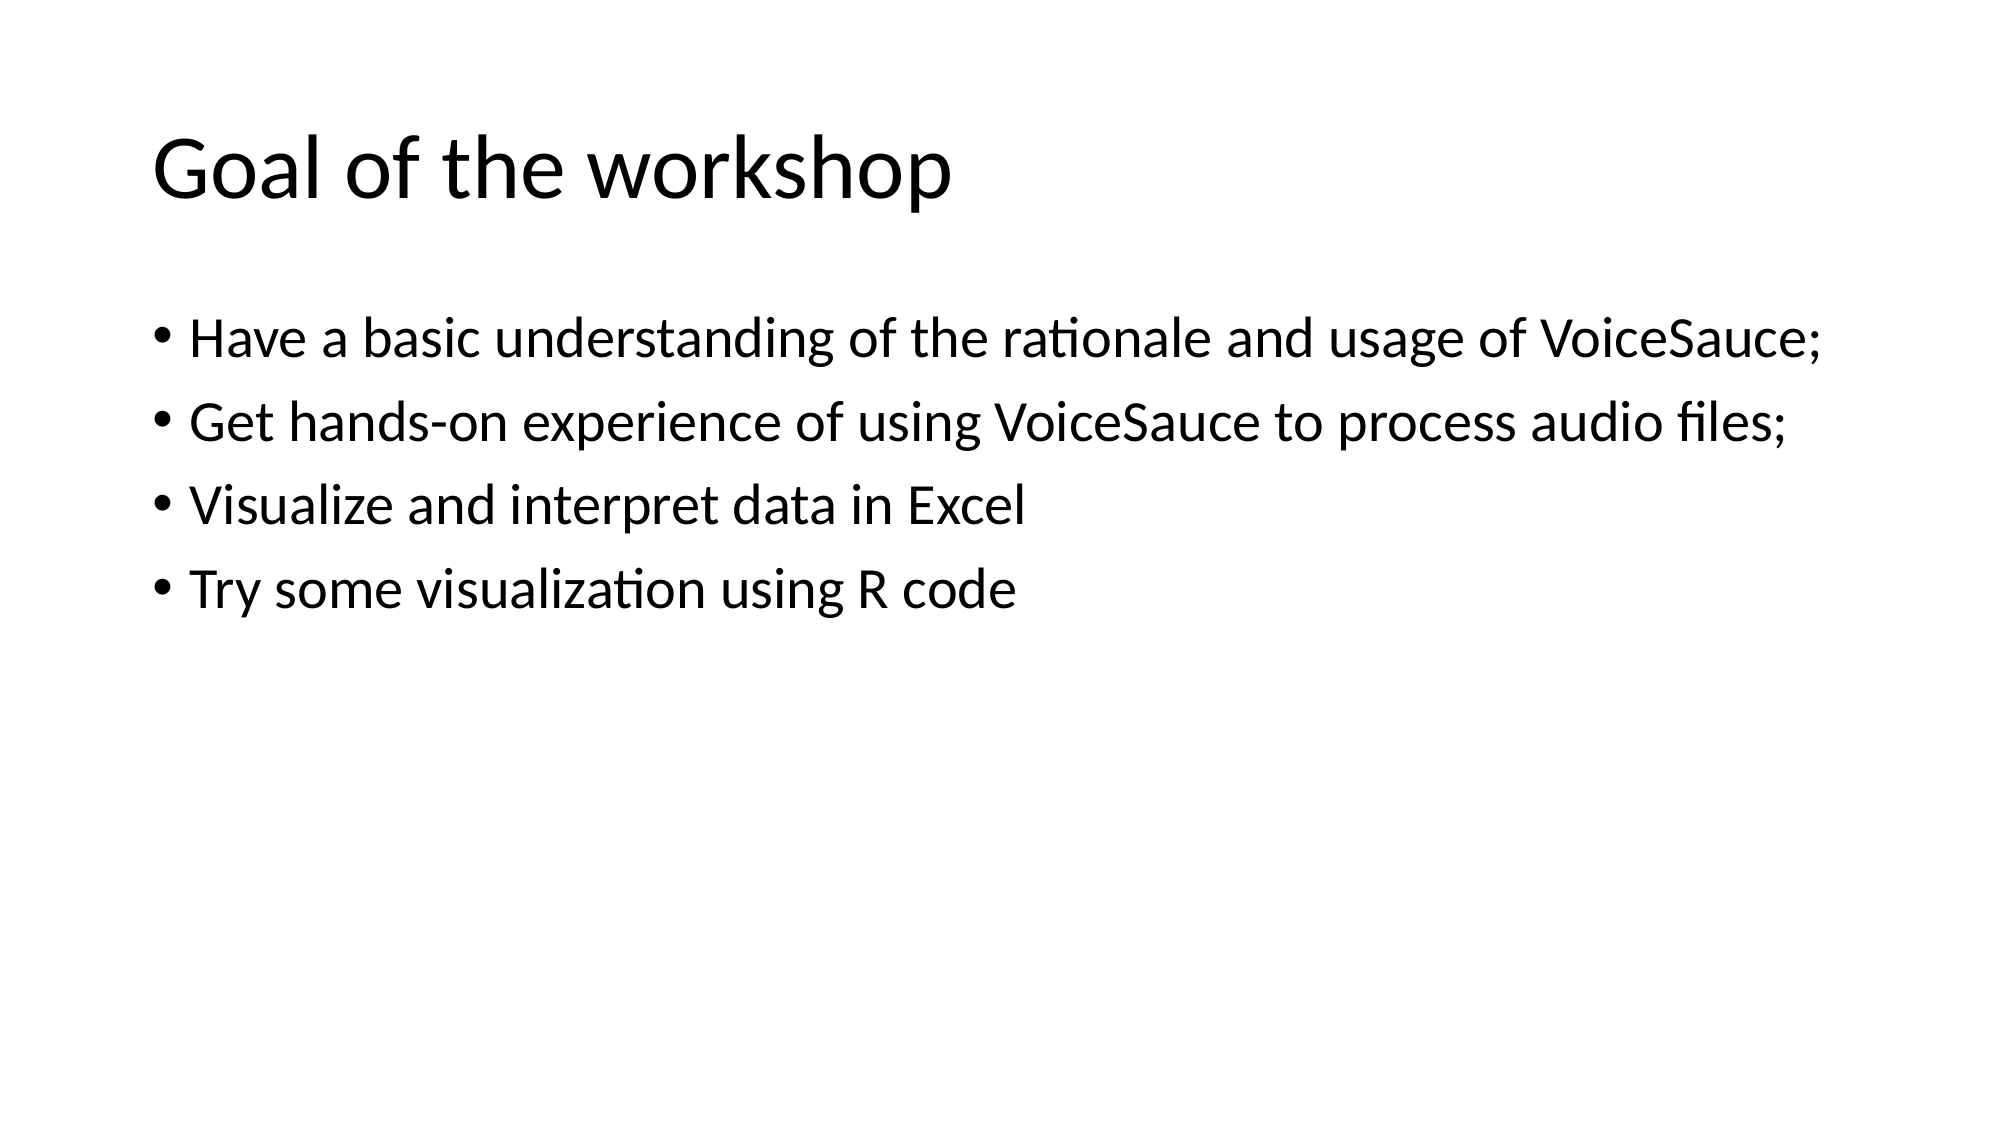

# Goal of the workshop
Have a basic understanding of the rationale and usage of VoiceSauce;
Get hands-on experience of using VoiceSauce to process audio files;
Visualize and interpret data in Excel
Try some visualization using R code